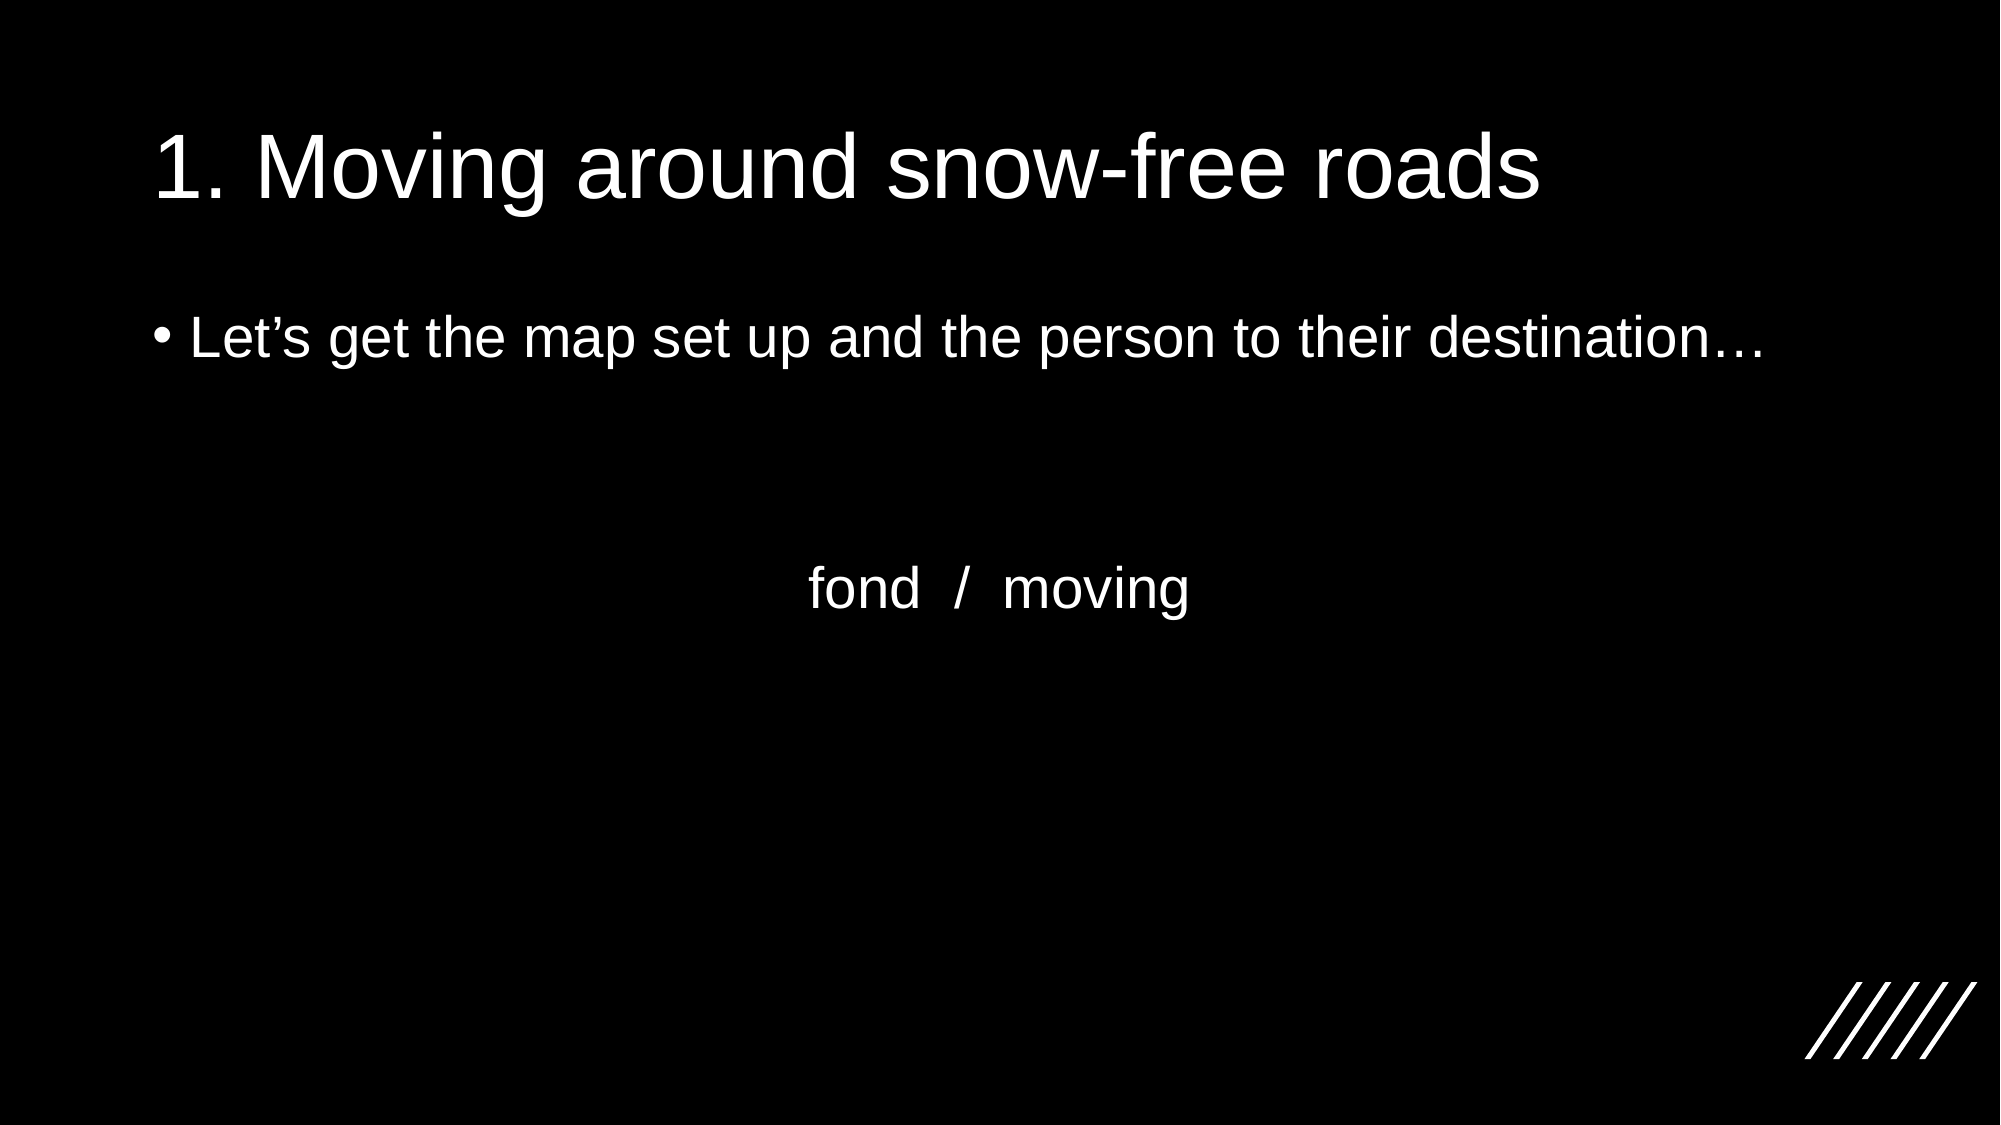

# 1. Moving around snow-free roads
Let’s get the map set up and the person to their destination…

fond  /  moving